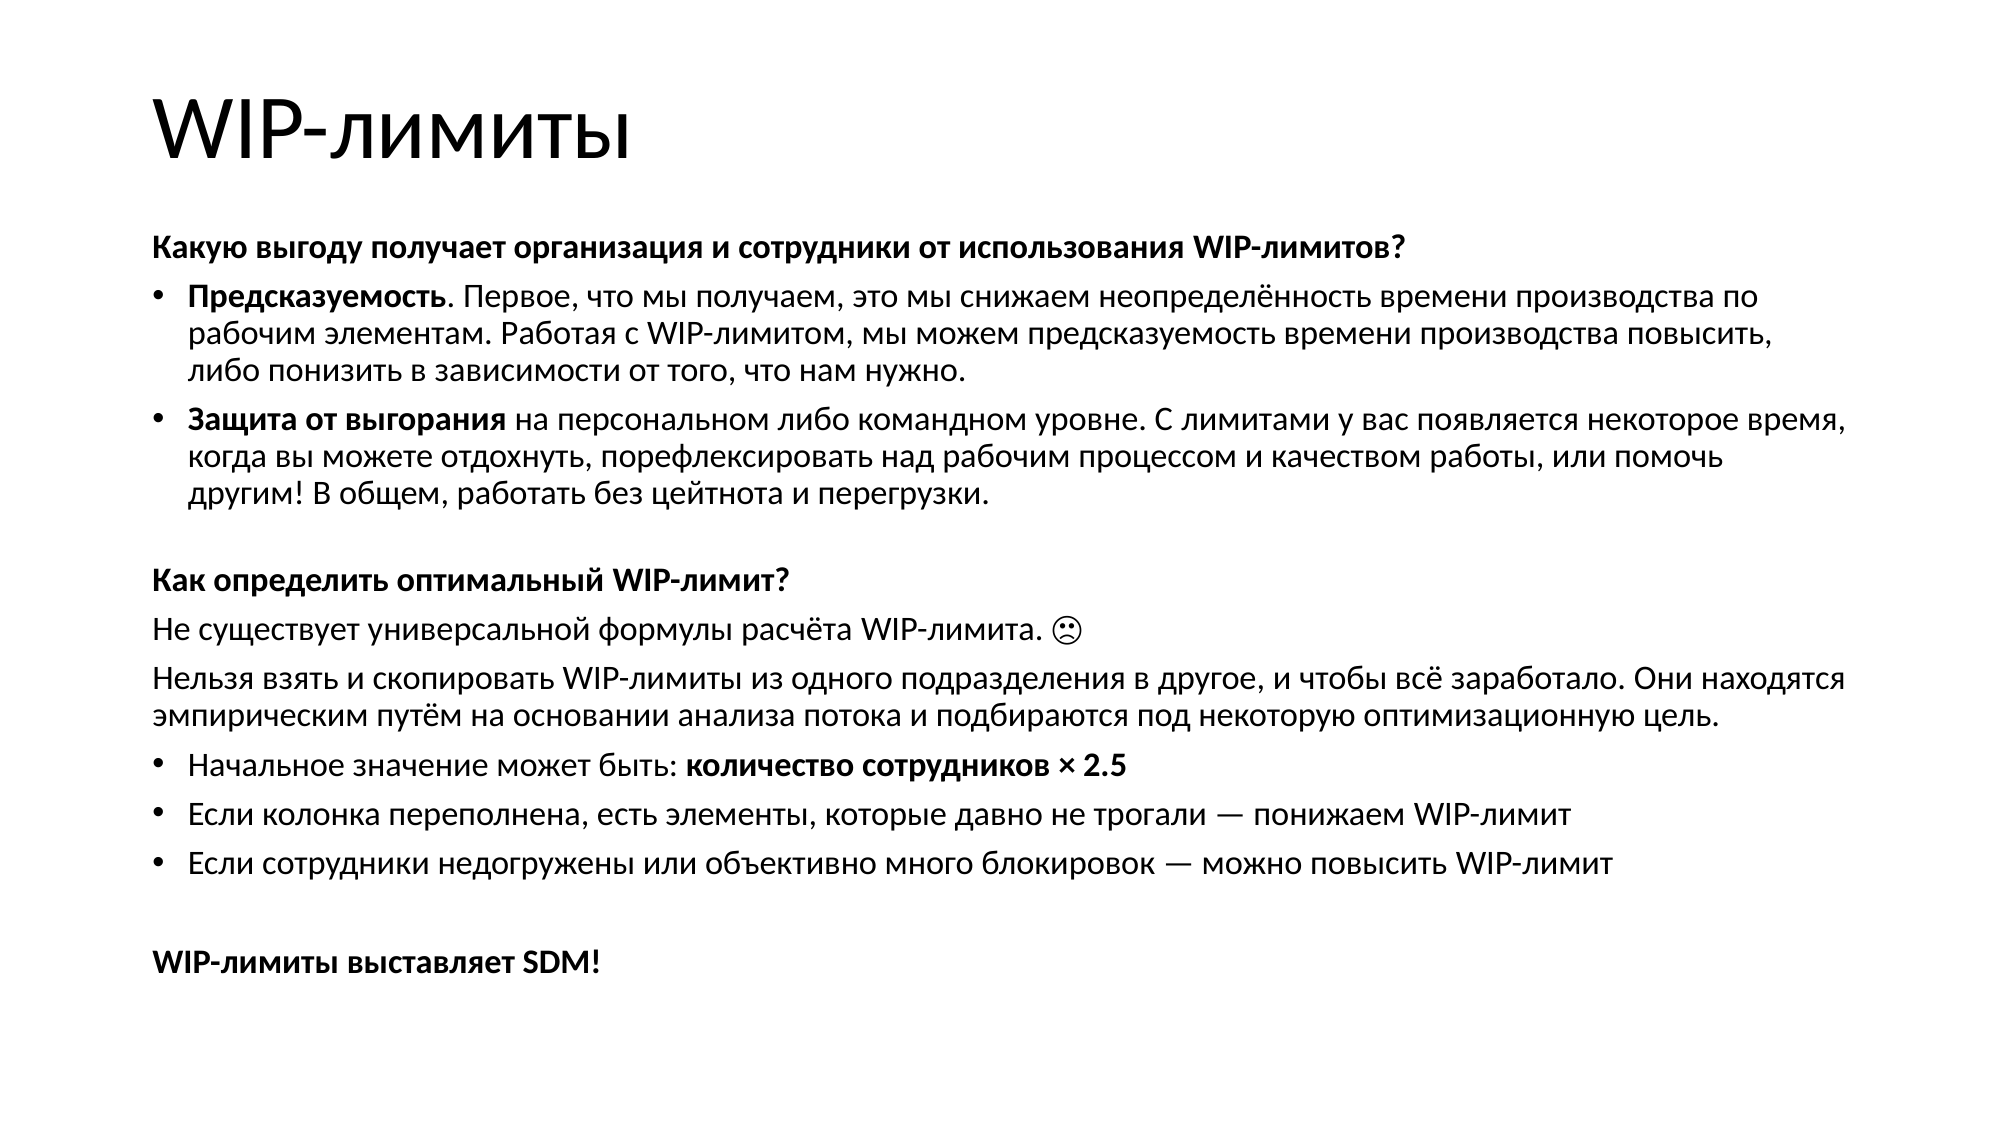

# WIP-лимиты
Какую выгоду получает организация и сотрудники от использования WIP-лимитов?
Предсказуемость. Первое, что мы получаем, это мы снижаем неопределённость времени производства по рабочим элементам. Работая с WIP-лимитом, мы можем предсказуемость времени производства повысить, либо понизить в зависимости от того, что нам нужно.
Защита от выгорания на персональном либо командном уровне. С лимитами у вас появляется некоторое время, когда вы можете отдохнуть, порефлексировать над рабочим процессом и качеством работы, или помочь другим! В общем, работать без цейтнота и перегрузки.
Как определить оптимальный WIP-лимит?
Не существует универсальной формулы расчёта WIP-лимита. 🙁
Нельзя взять и скопировать WIP-лимиты из одного подразделения в другое, и чтобы всё заработало. Они находятся эмпирическим путём на основании анализа потока и подбираются под некоторую оптимизационную цель.
Начальное значение может быть: количество сотрудников × 2.5
Если колонка переполнена, есть элементы, которые давно не трогали — понижаем WIP-лимит
Если сотрудники недогружены или объективно много блокировок — можно повысить WIP-лимит

WIP-лимиты выставляет SDM!